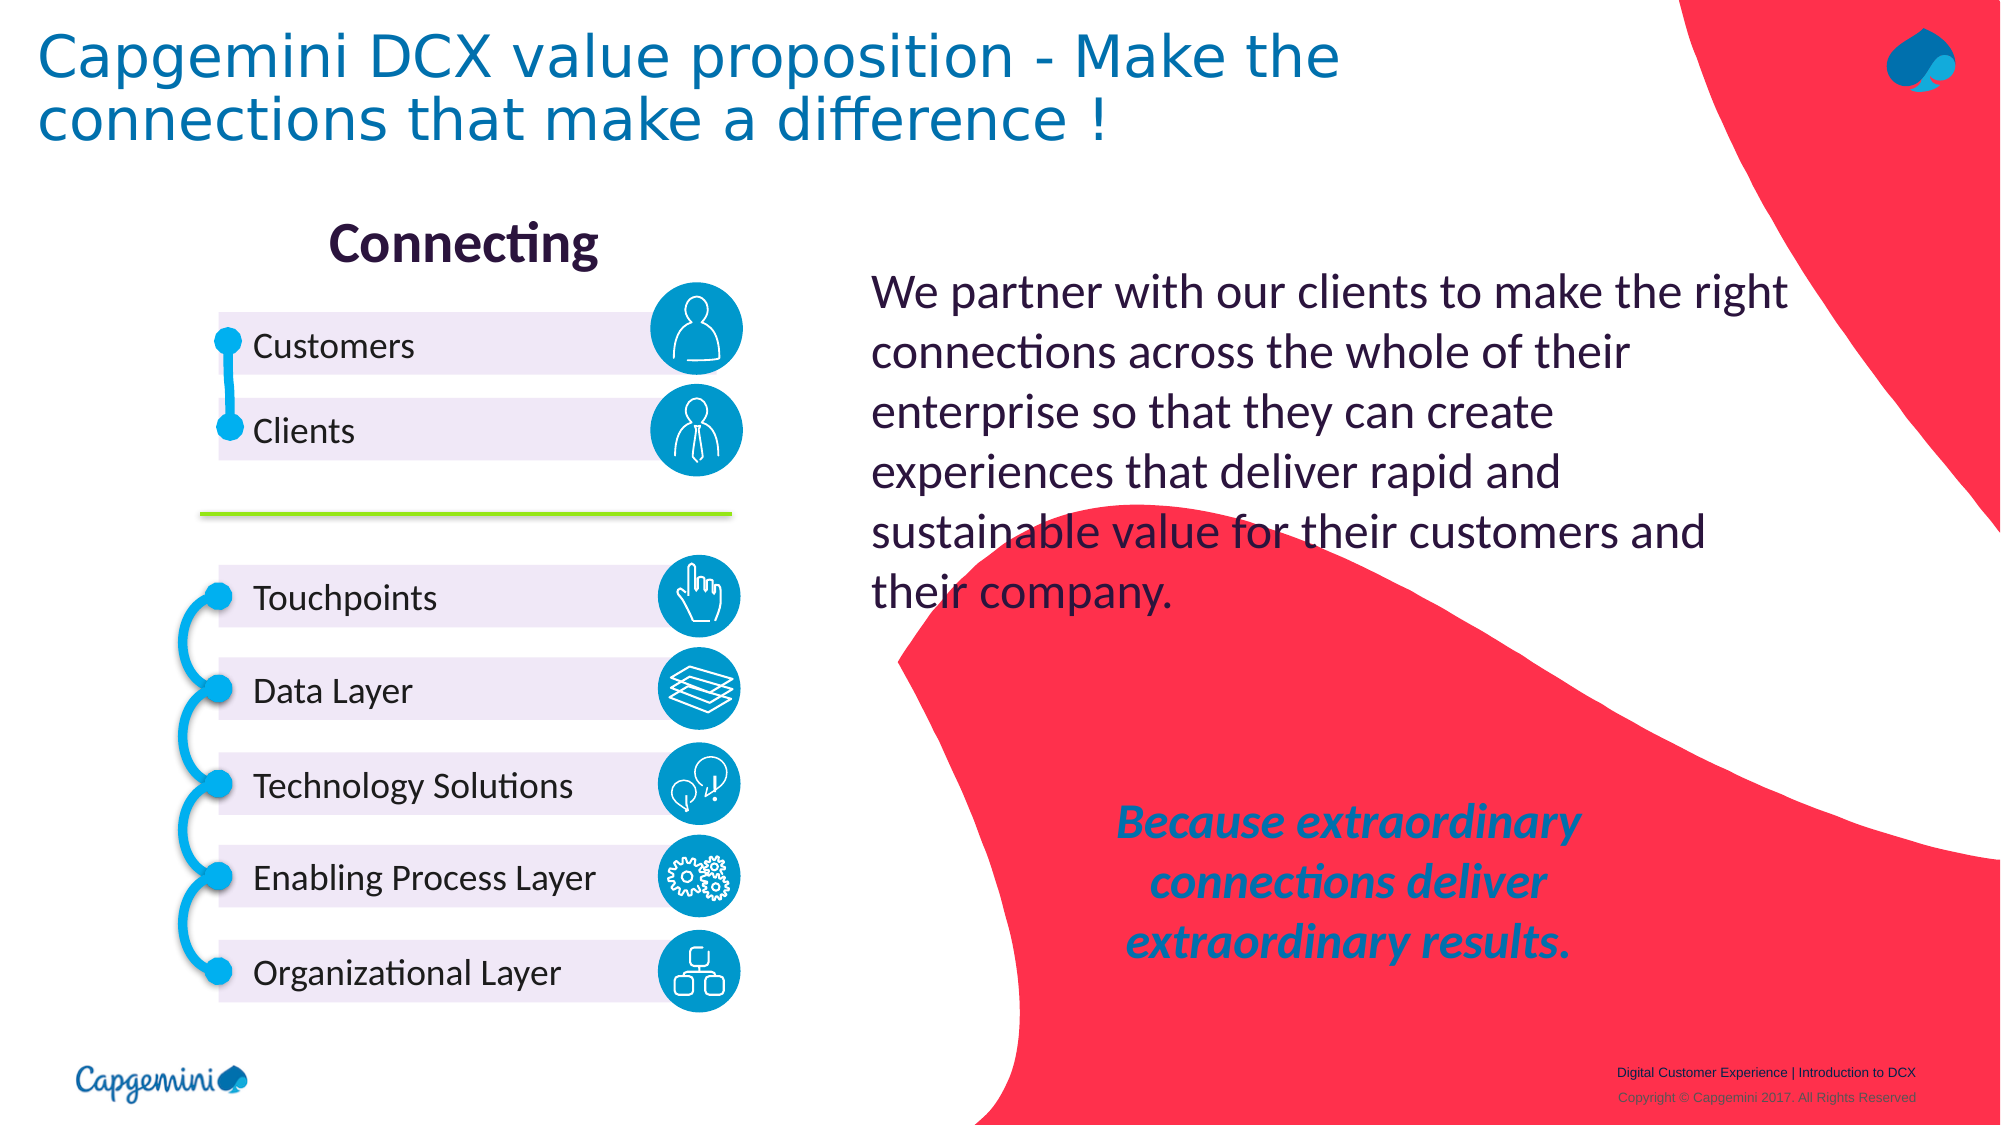

# Capgemini DCX value proposition - Make the connections that make a difference !

Connecting
We partner with our clients to make the right connections across the whole of their enterprise so that they can create experiences that deliver rapid and sustainable value for their customers and their company.

Customers

Clients

Touchpoints

Data Layer

!
!
Technology Solutions
Because extraordinary connections deliver extraordinary results.

Enabling Process Layer

Organizational Layer